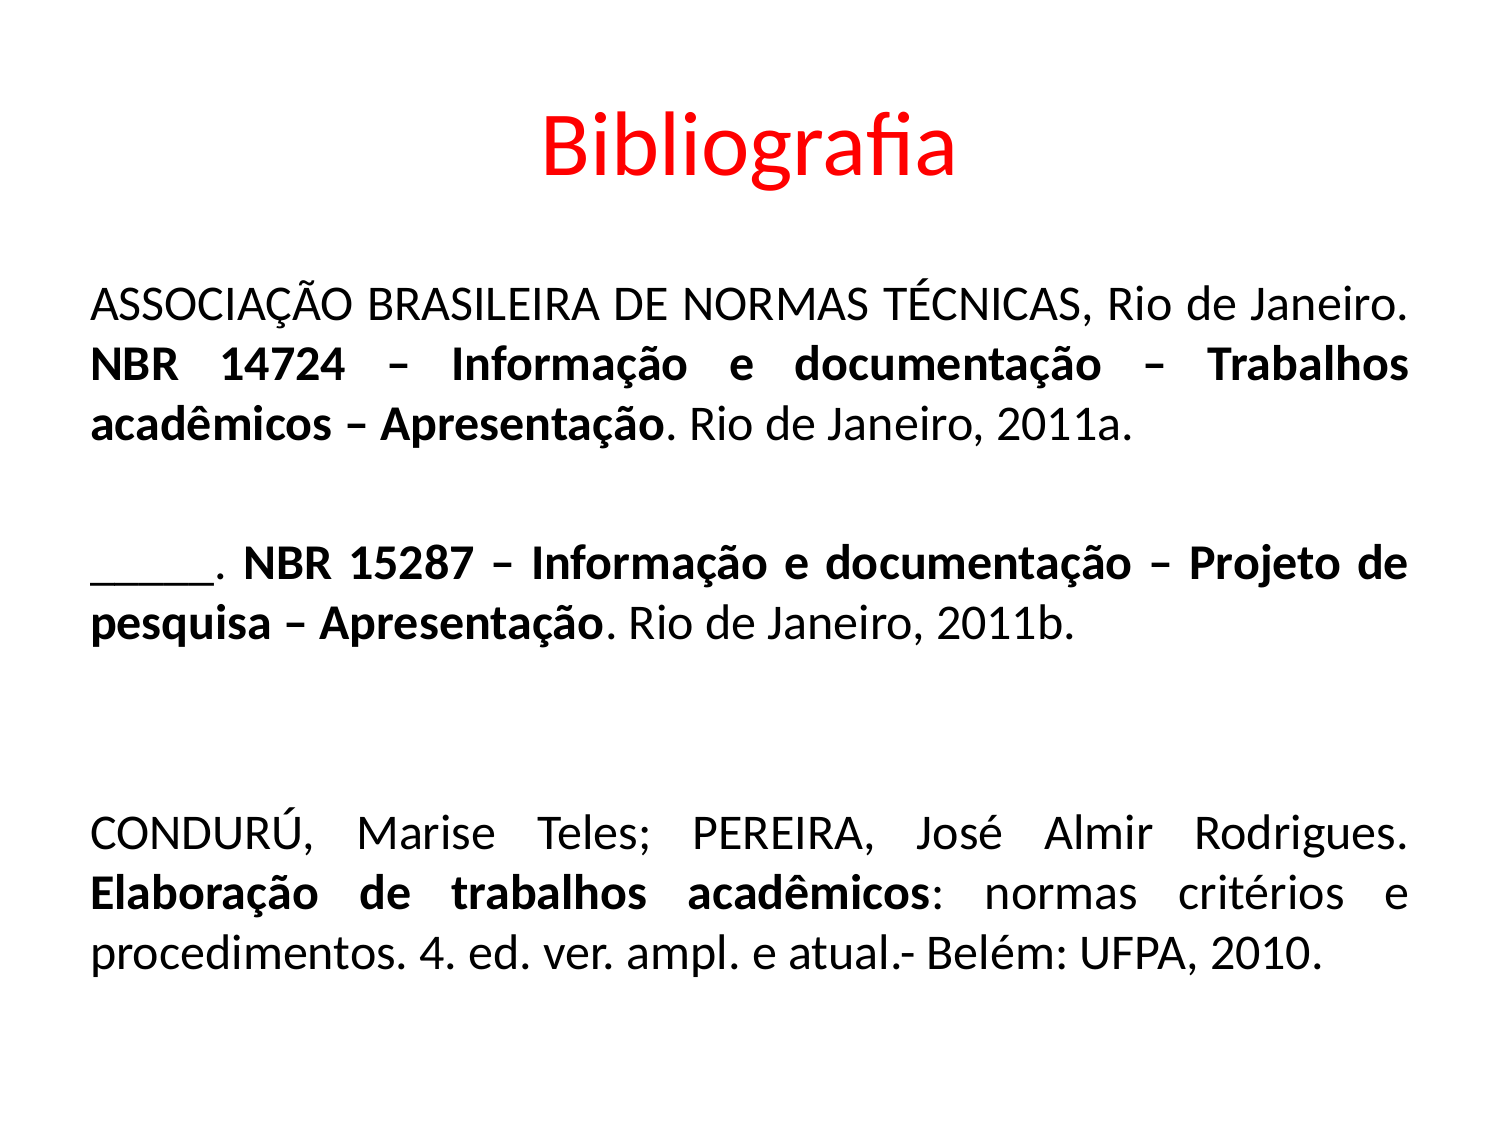

# Bibliografia
ASSOCIAÇÃO BRASILEIRA DE NORMAS TÉCNICAS, Rio de Janeiro. NBR 14724 – Informação e documentação – Trabalhos acadêmicos – Apresentação. Rio de Janeiro, 2011a.

_____. NBR 15287 – Informação e documentação – Projeto de pesquisa – Apresentação. Rio de Janeiro, 2011b.

CONDURÚ, Marise Teles; PEREIRA, José Almir Rodrigues. Elaboração de trabalhos acadêmicos: normas critérios e procedimentos. 4. ed. ver. ampl. e atual.- Belém: UFPA, 2010.